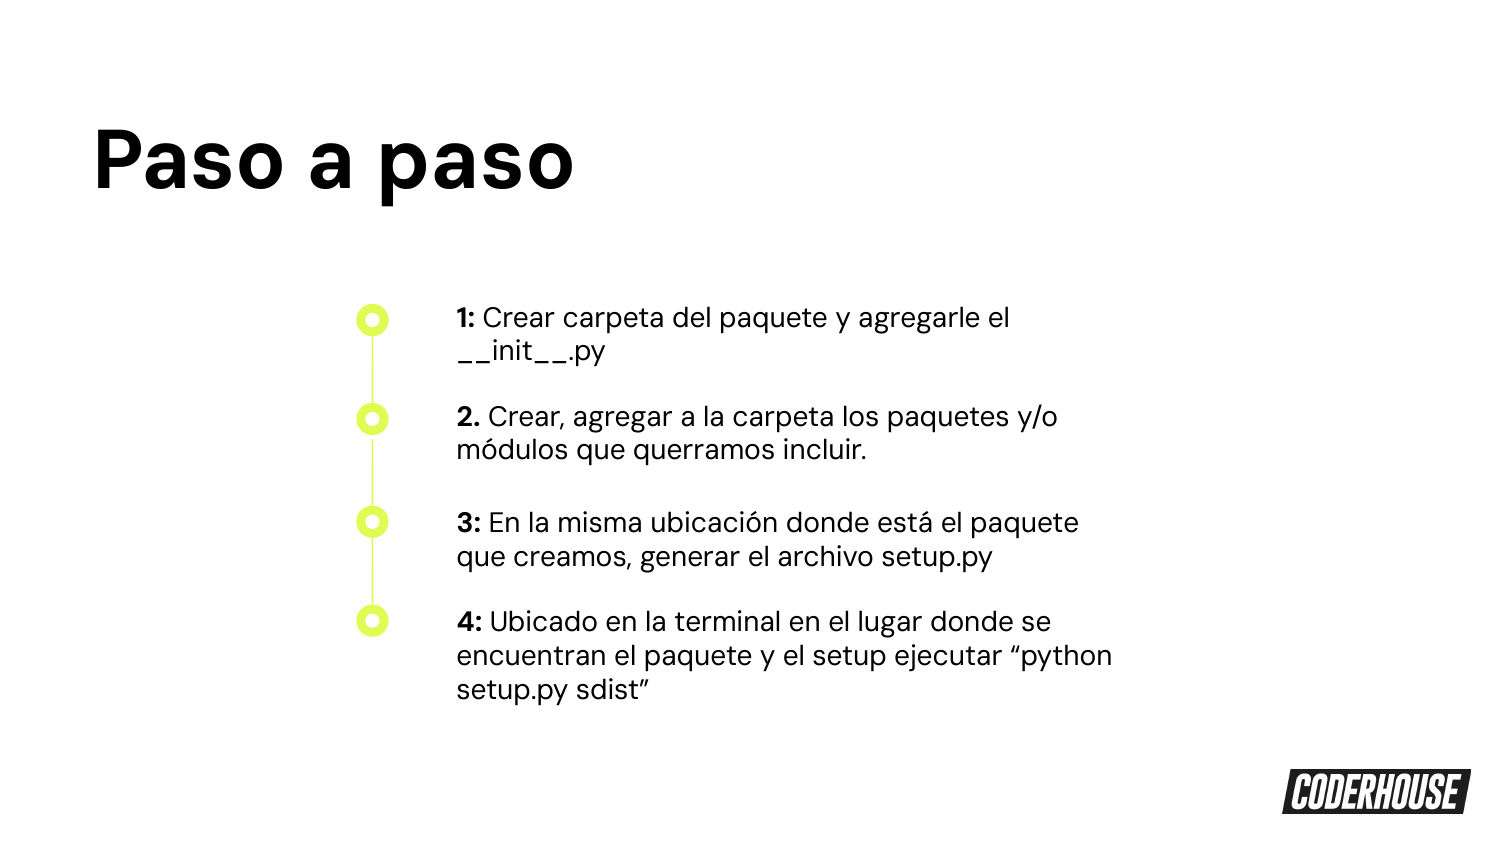

Paso a paso
1: Crear carpeta del paquete y agregarle el __init__.py

2. Crear, agregar a la carpeta los paquetes y/o módulos que querramos incluir.

3: En la misma ubicación donde está el paquete que creamos, generar el archivo setup.py

4: Ubicado en la terminal en el lugar donde se encuentran el paquete y el setup ejecutar “python setup.py sdist”